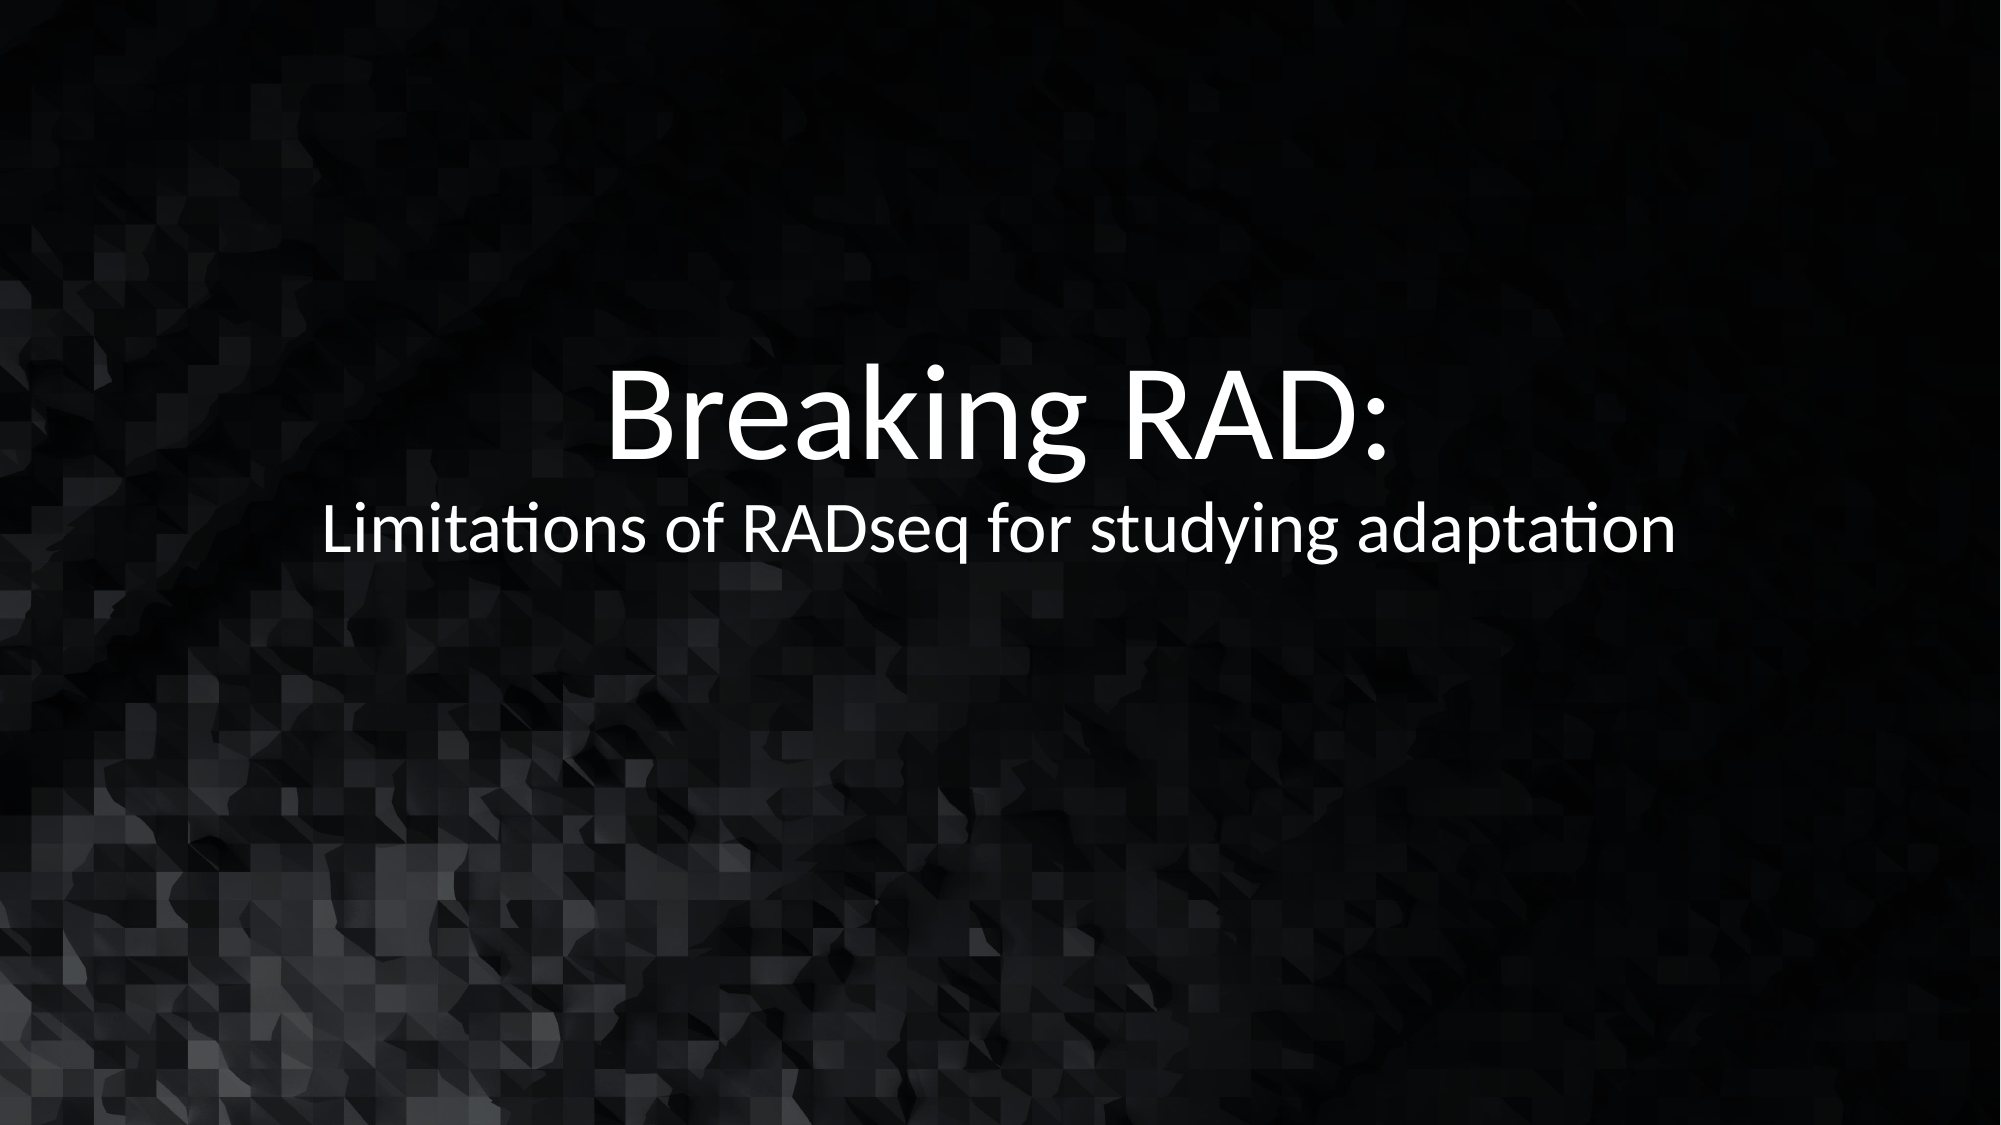

# Breaking RAD: Limitations of RADseq for studying adaptation